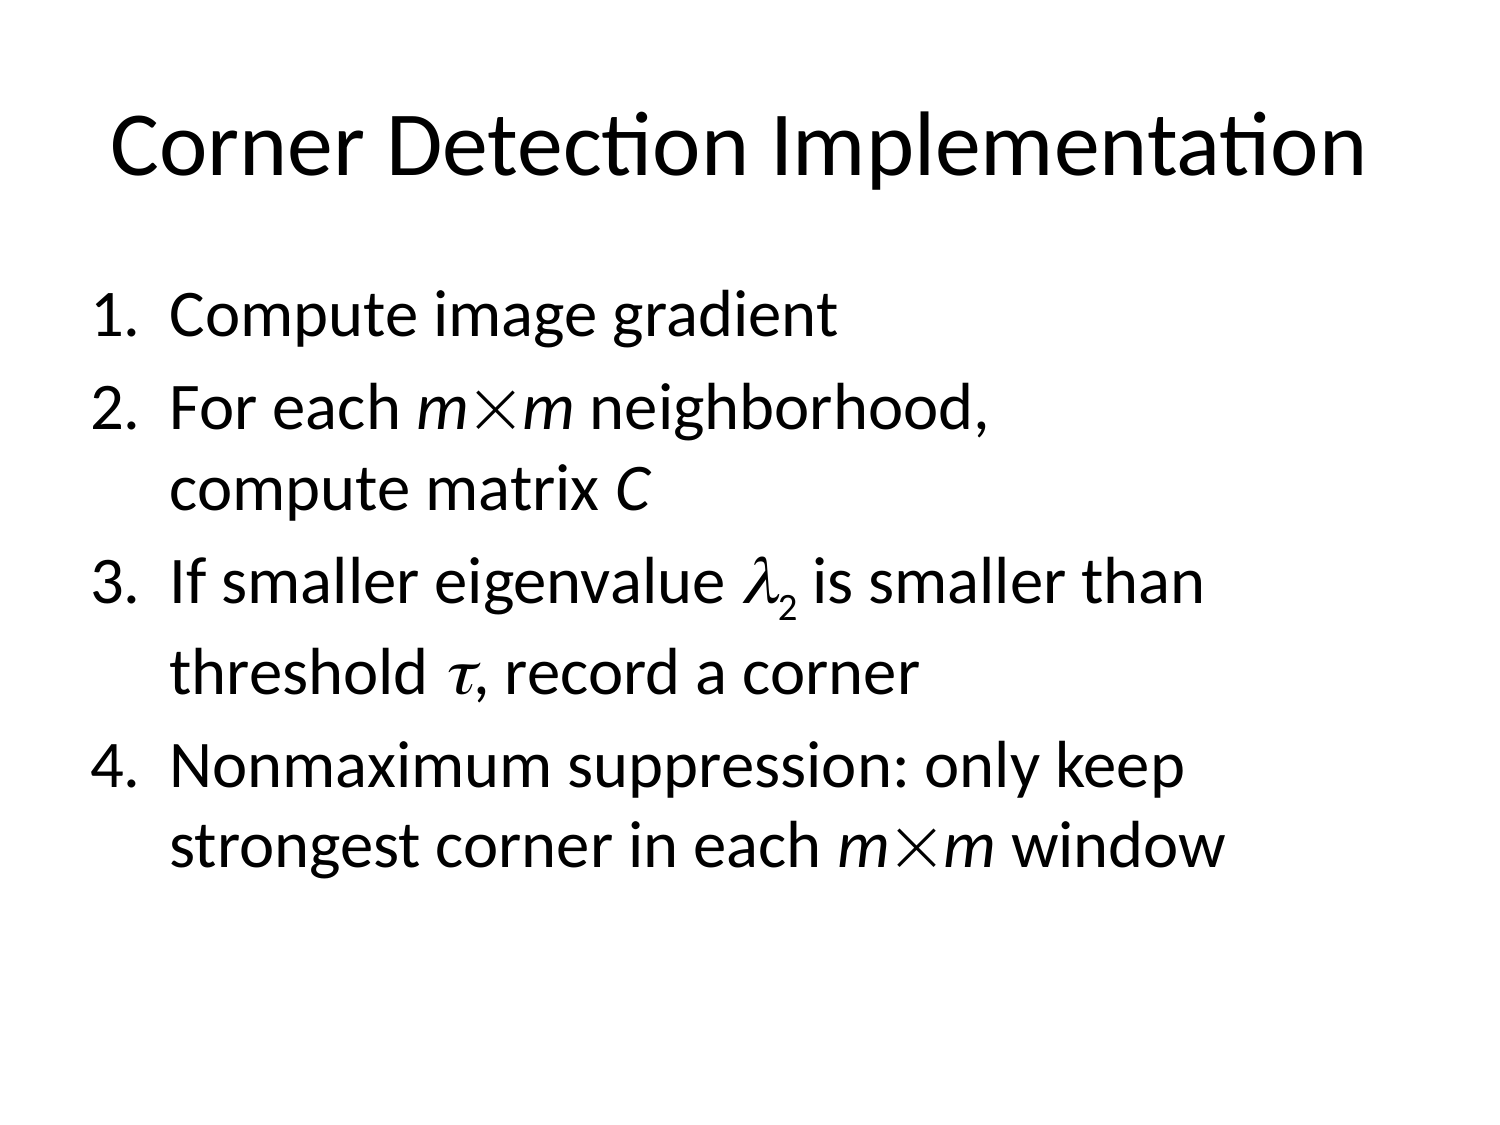

# Corner Detection Implementation
Compute image gradient
For each m×m neighborhood,
compute matrix C
If smaller eigenvalue λ2 is smaller than threshold τ, record a corner
Nonmaximum suppression: only keep strongest corner in each m×m window